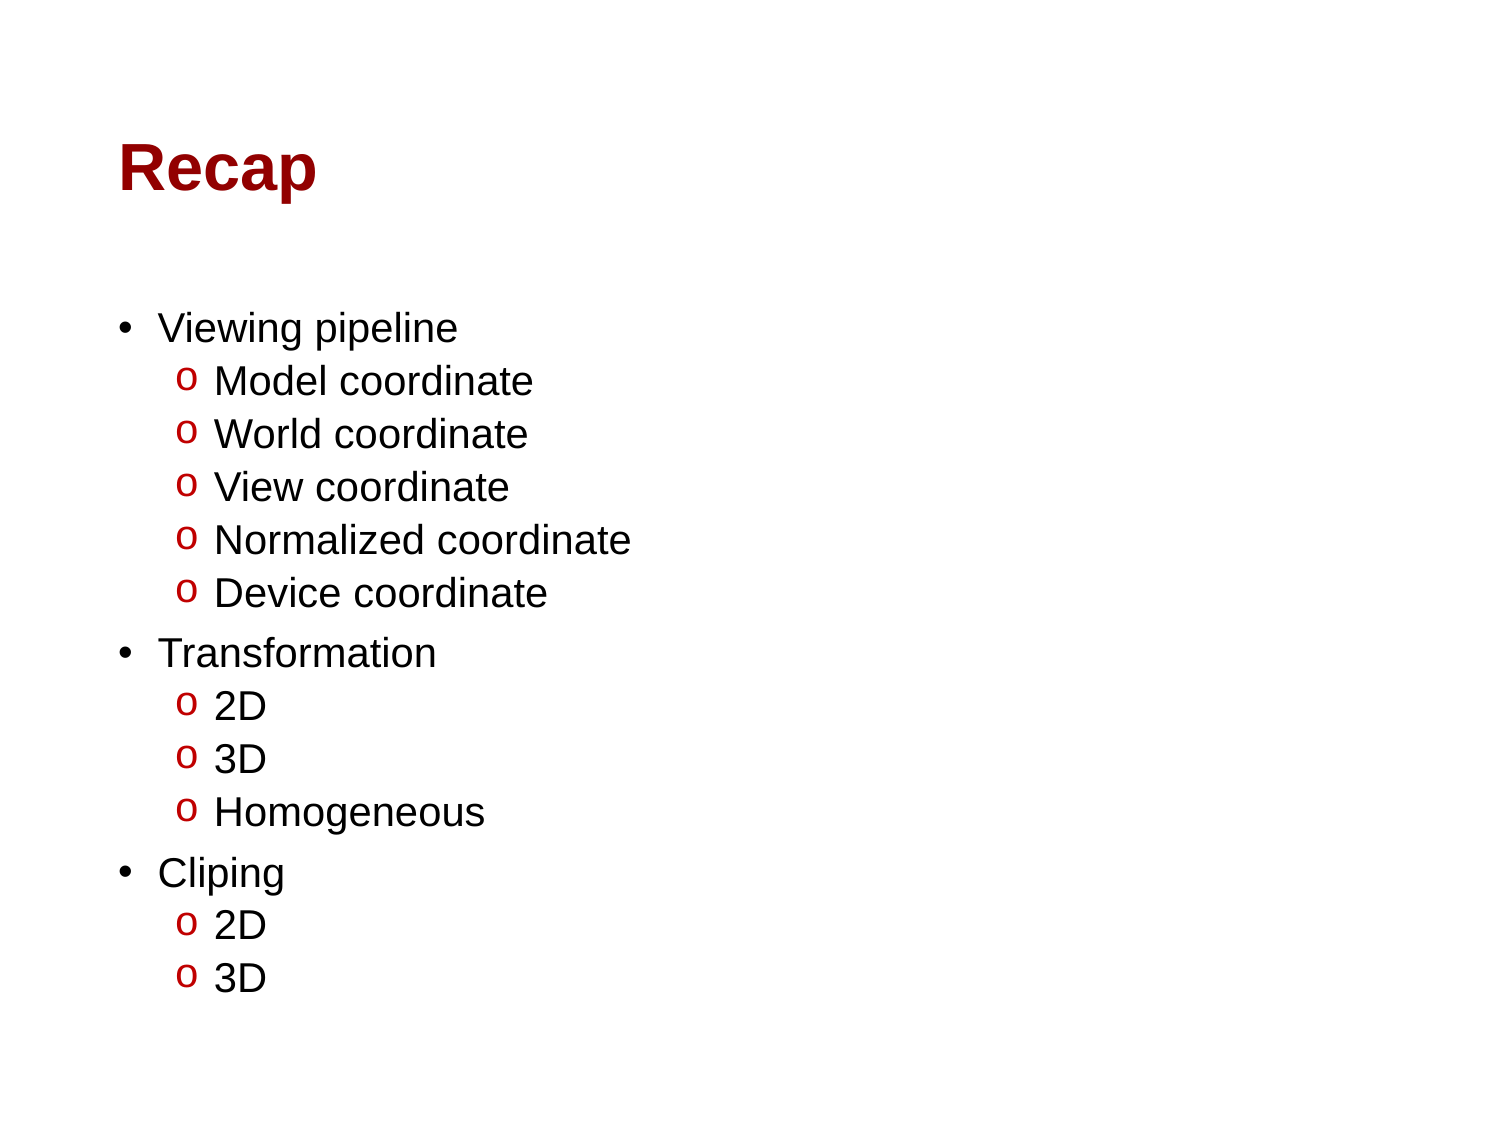

# Recap
 Viewing pipeline
 Model coordinate
 World coordinate
 View coordinate
 Normalized coordinate
 Device coordinate
 Transformation
 2D
 3D
 Homogeneous
 Cliping
 2D
 3D